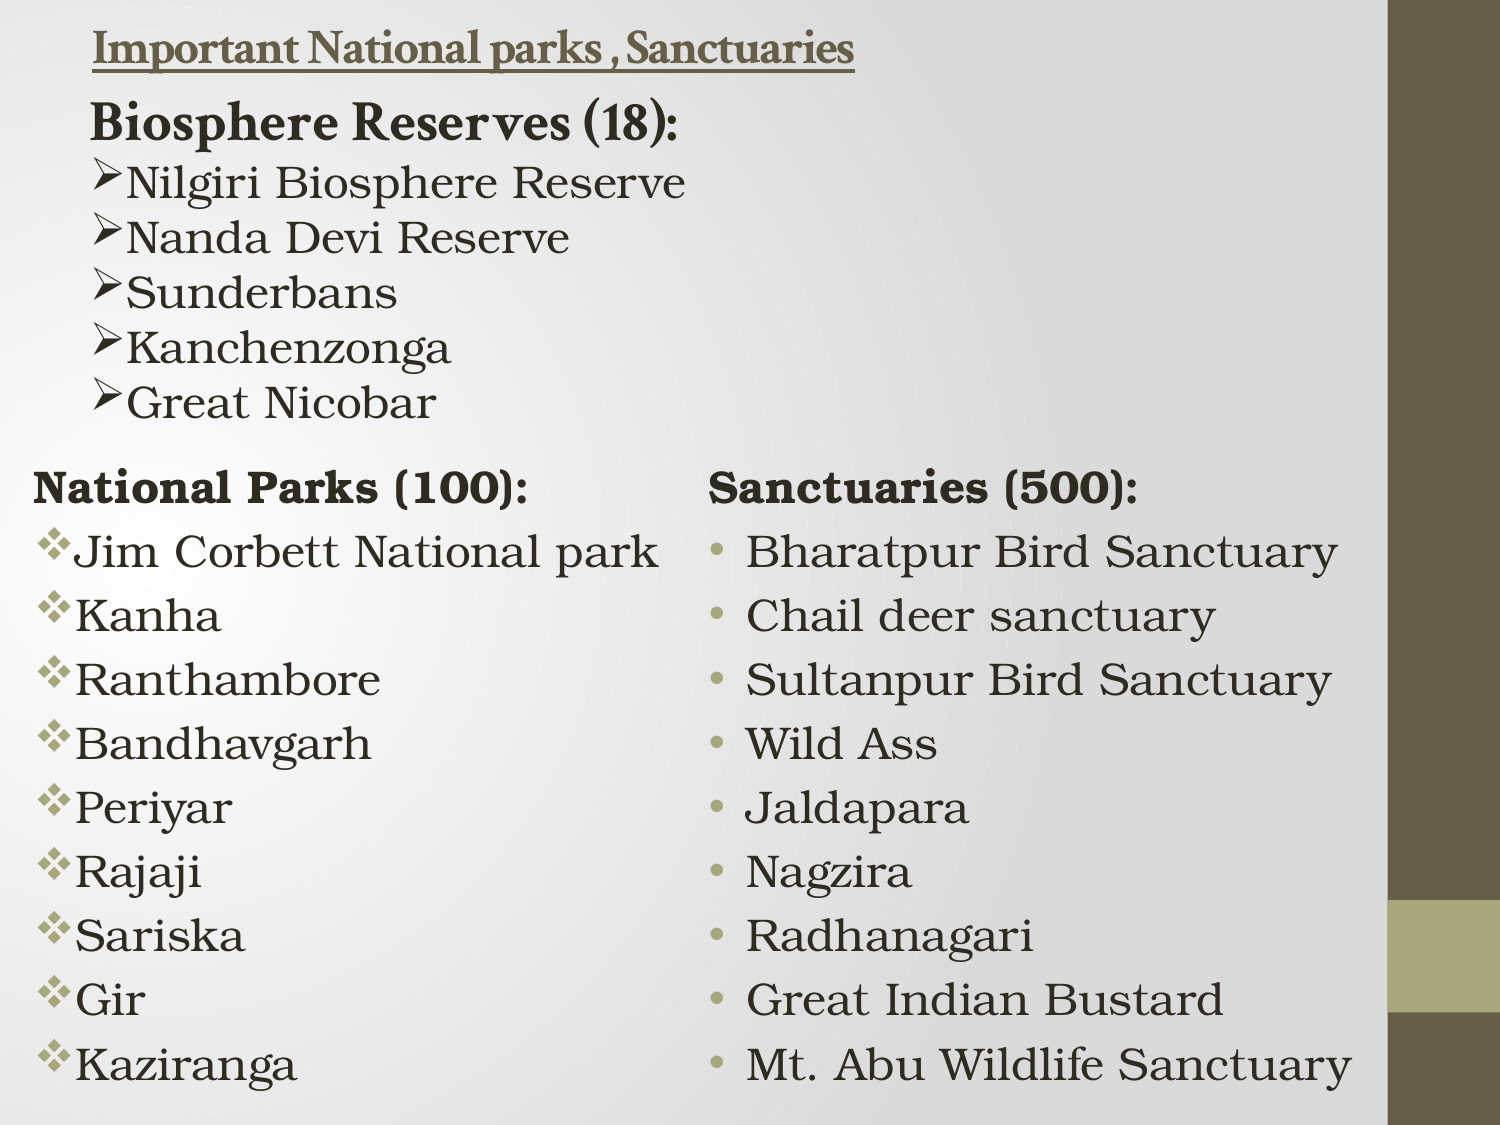

# Important National parks , Sanctuaries
Biosphere Reserves (18):
Nilgiri Biosphere Reserve
Nanda Devi Reserve
Sunderbans
Kanchenzonga
Great Nicobar

National Parks (100):
Jim Corbett National park
Kanha
Ranthambore
Bandhavgarh
Periyar
Rajaji
Sariska
Gir
Kaziranga
Sanctuaries (500):
Bharatpur Bird Sanctuary
Chail deer sanctuary
Sultanpur Bird Sanctuary
Wild Ass
Jaldapara
Nagzira
Radhanagari
Great Indian Bustard
Mt. Abu Wildlife Sanctuary